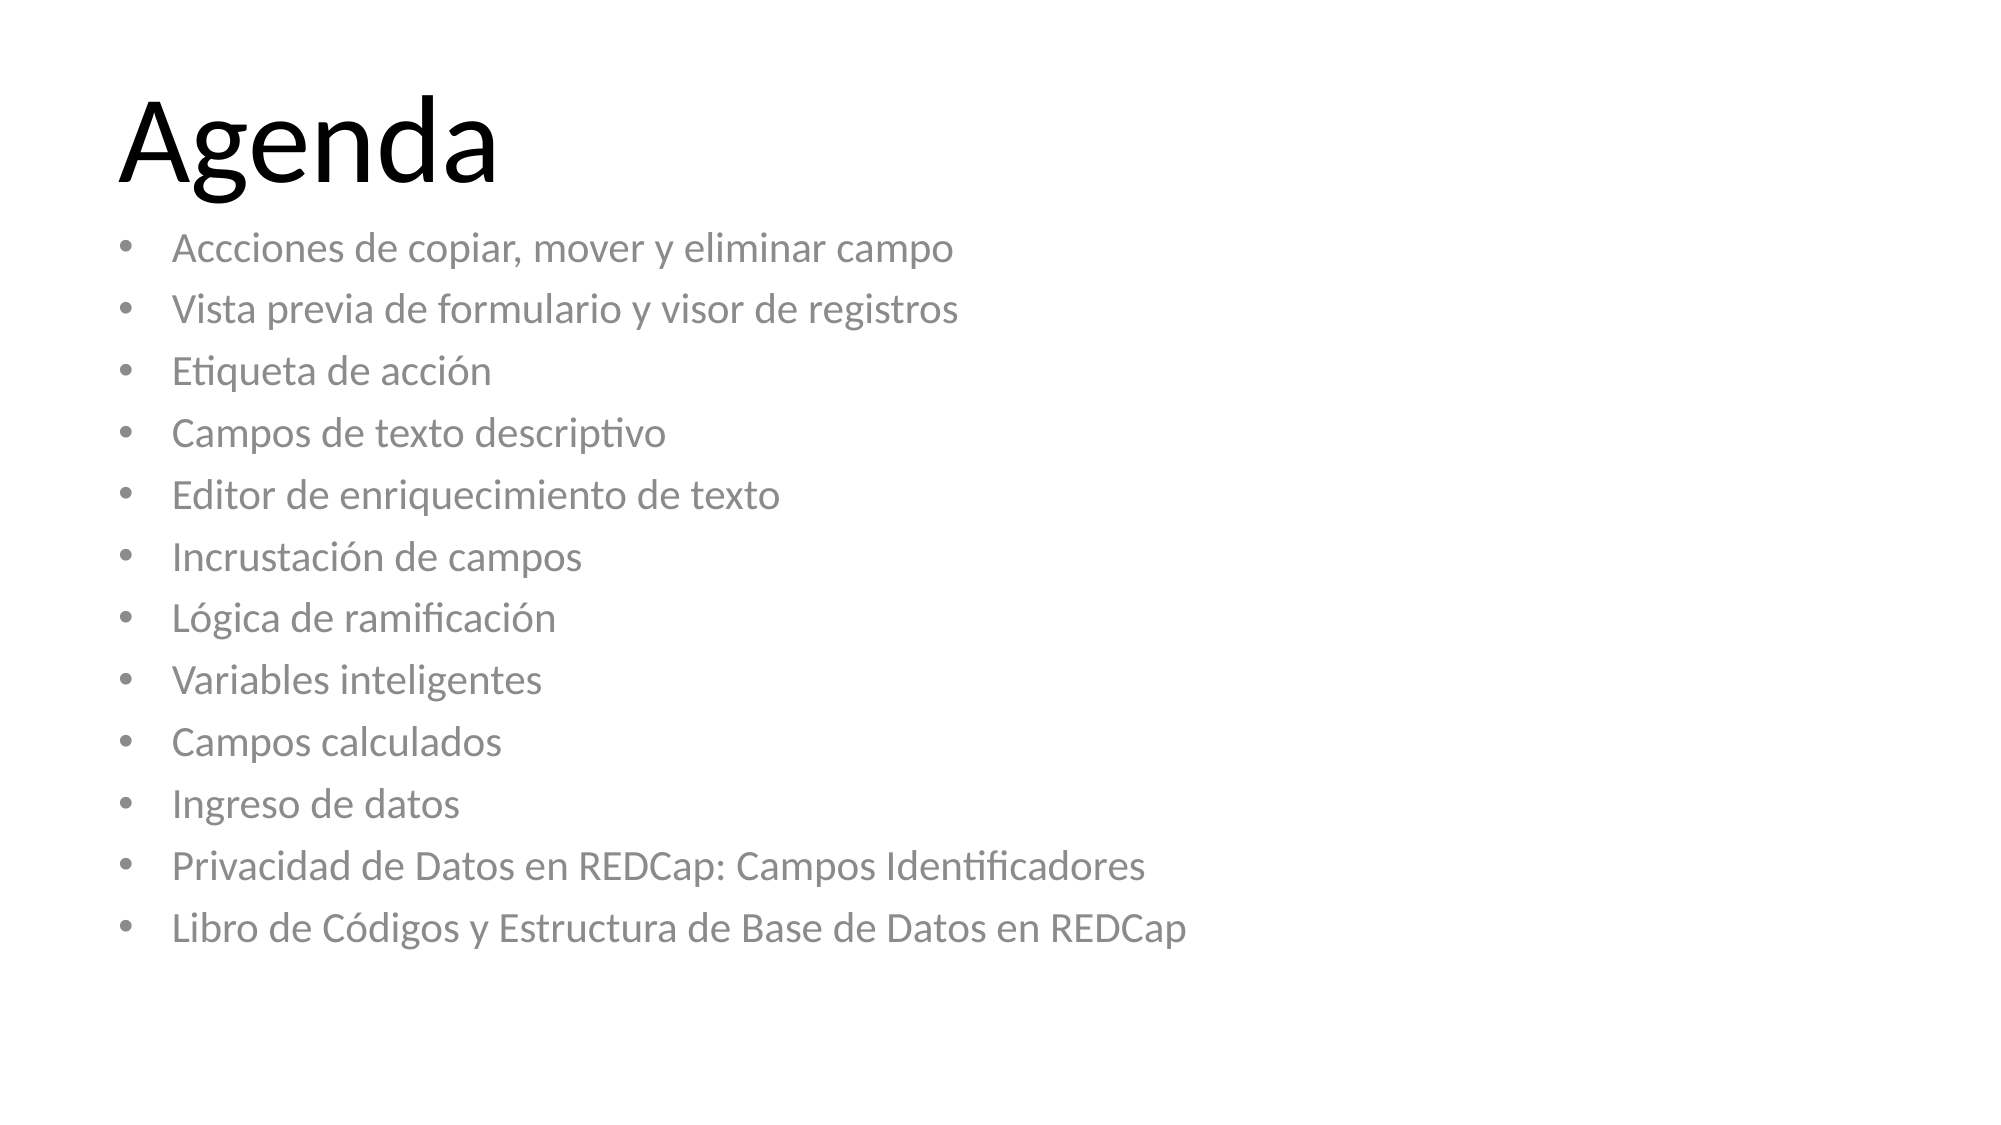

# Agenda
Accciones de copiar, mover y eliminar campo
Vista previa de formulario y visor de registros
Etiqueta de acción
Campos de texto descriptivo
Editor de enriquecimiento de texto
Incrustación de campos
Lógica de ramificación
Variables inteligentes
Campos calculados
Ingreso de datos
Privacidad de Datos en REDCap: Campos Identificadores
Libro de Códigos y Estructura de Base de Datos en REDCap